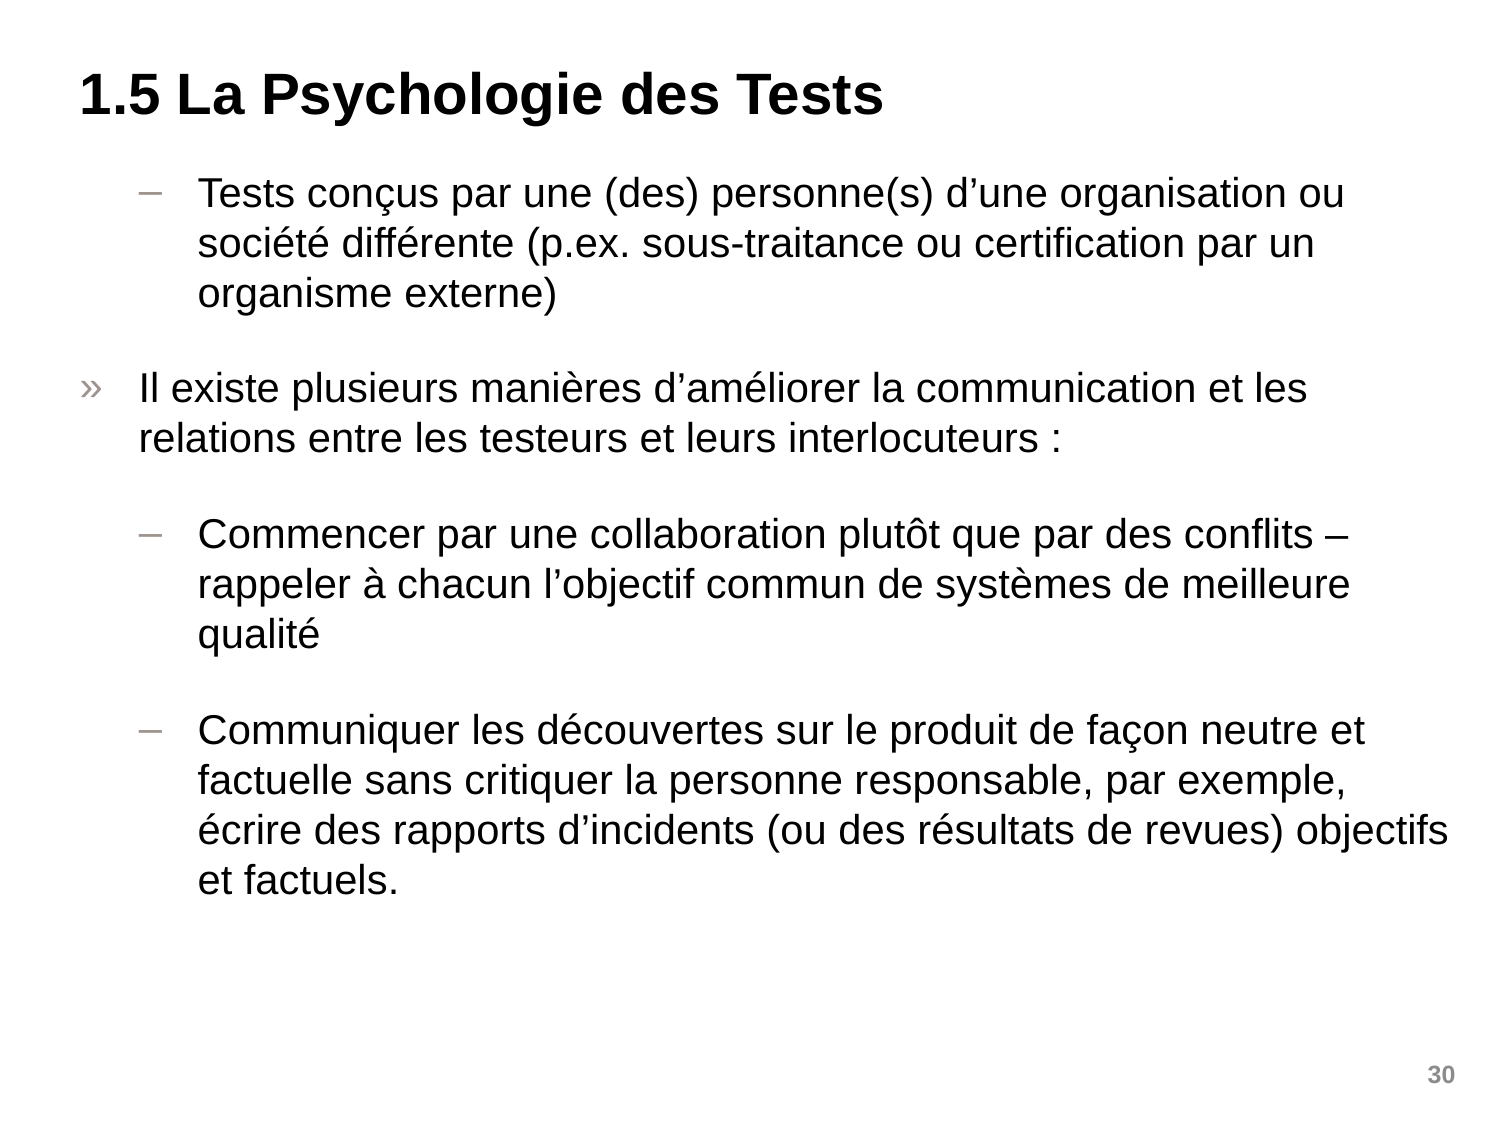

# 1.5 La Psychologie des Tests
Tests conçus par une (des) personne(s) d’une organisation ou société différente (p.ex. sous-traitance ou certification par un organisme externe)
Il existe plusieurs manières d’améliorer la communication et les relations entre les testeurs et leurs interlocuteurs :
Commencer par une collaboration plutôt que par des conflits – rappeler à chacun l’objectif commun de systèmes de meilleure qualité
Communiquer les découvertes sur le produit de façon neutre et factuelle sans critiquer la personne responsable, par exemple, écrire des rapports d’incidents (ou des résultats de revues) objectifs et factuels.

30